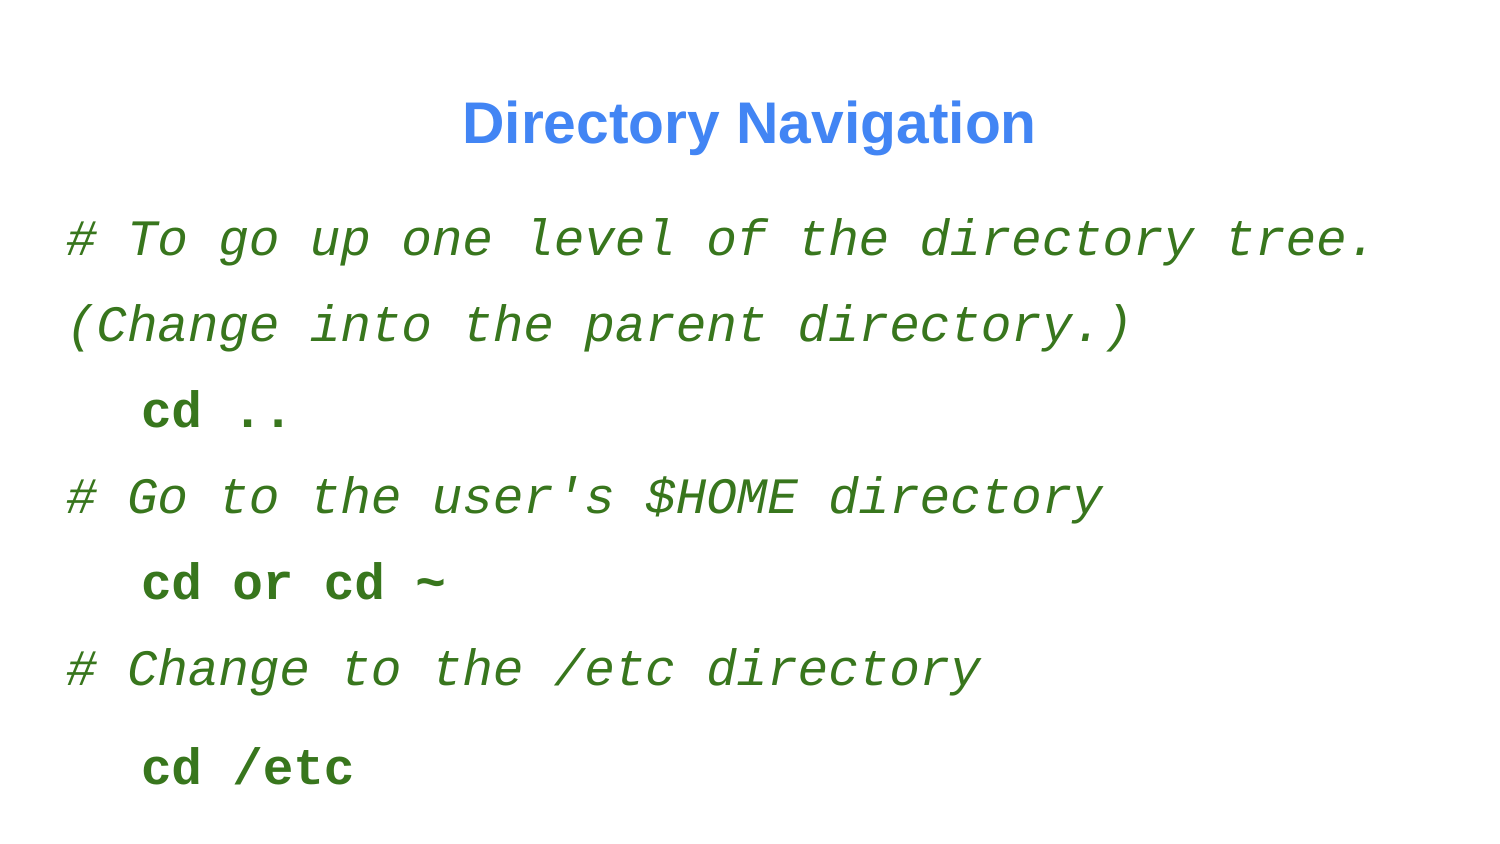

# Directory Navigation
# To go up one level of the directory tree.
(Change into the parent directory.)
cd ..
# Go to the user's $HOME directory
cd or cd ~
# Change to the /etc directory
cd /etc